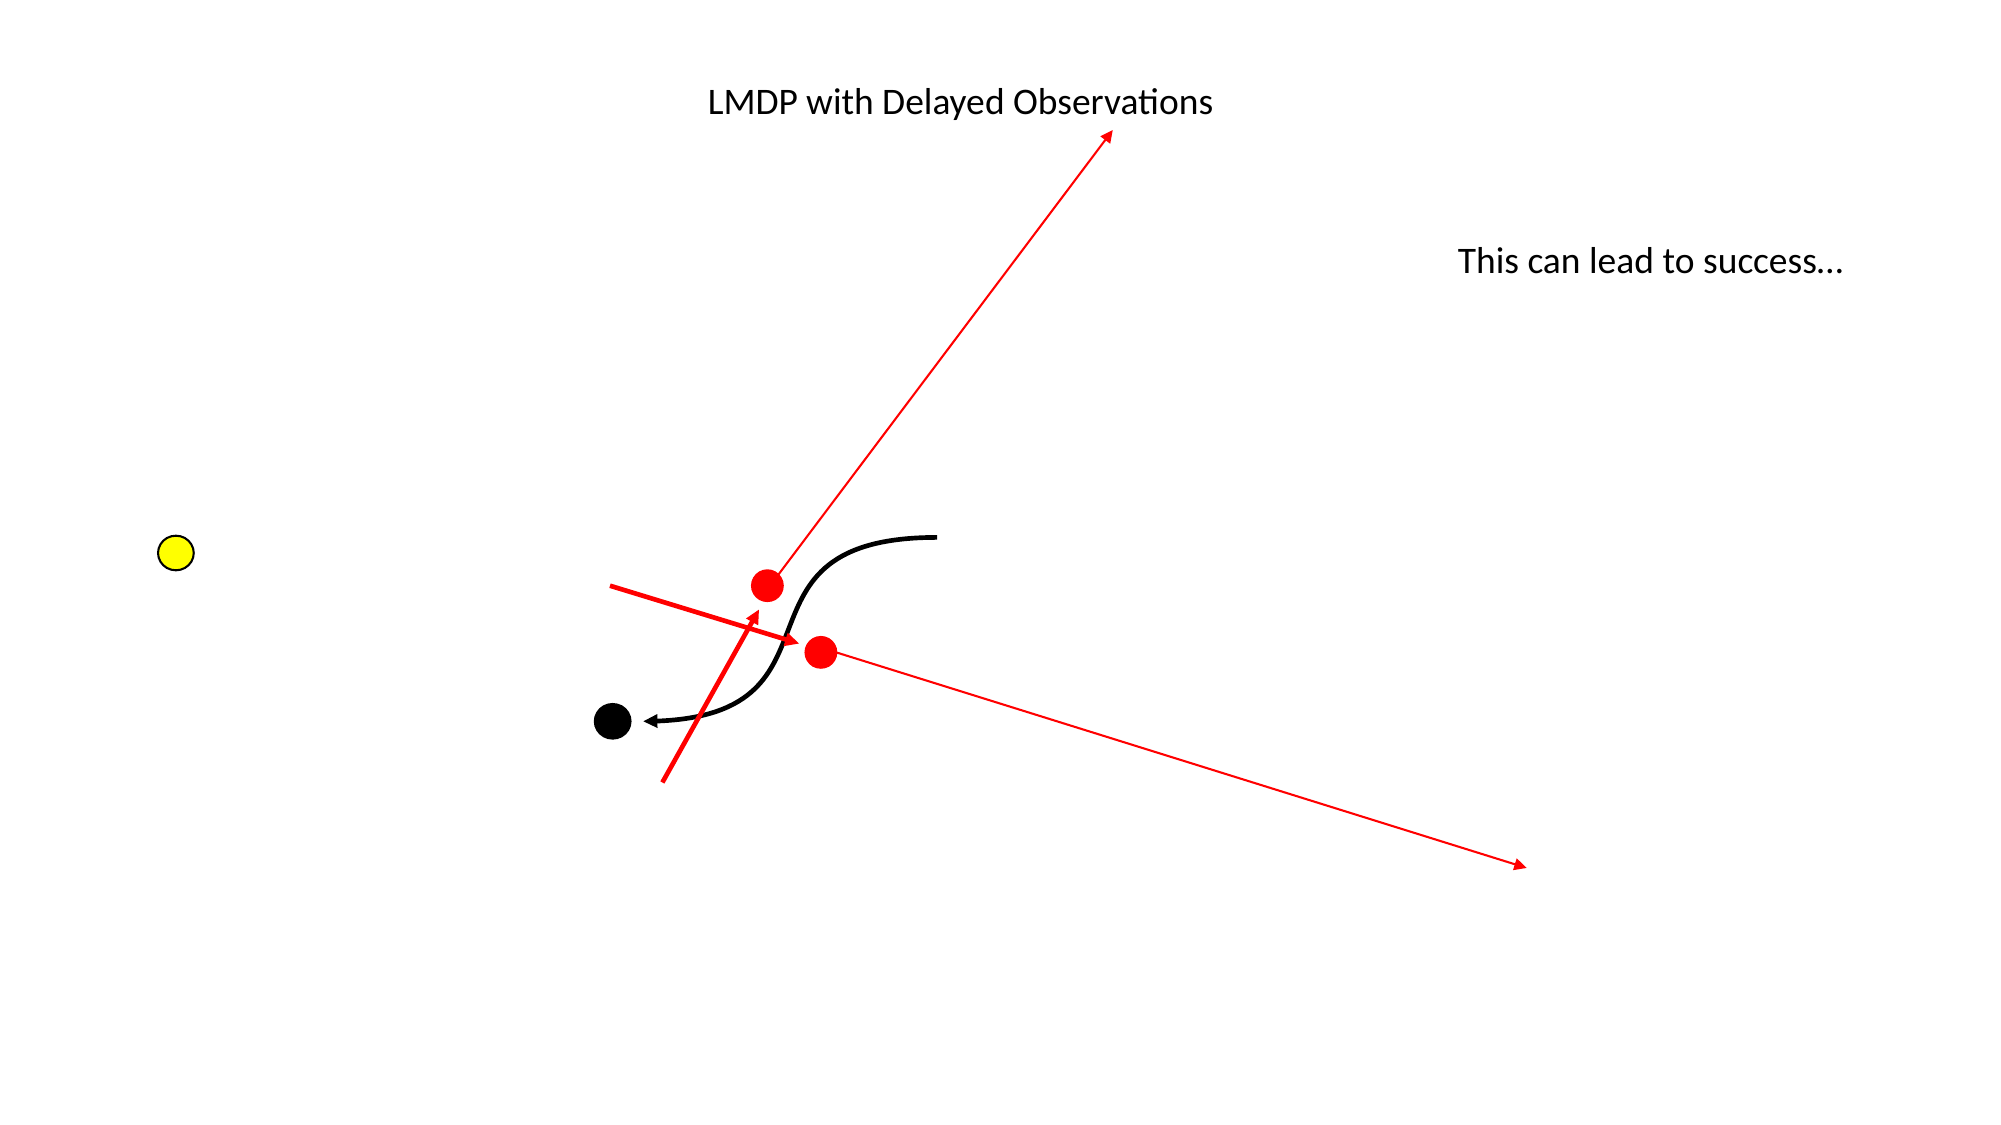

LMDP with Delayed Observations
This can lead to success…